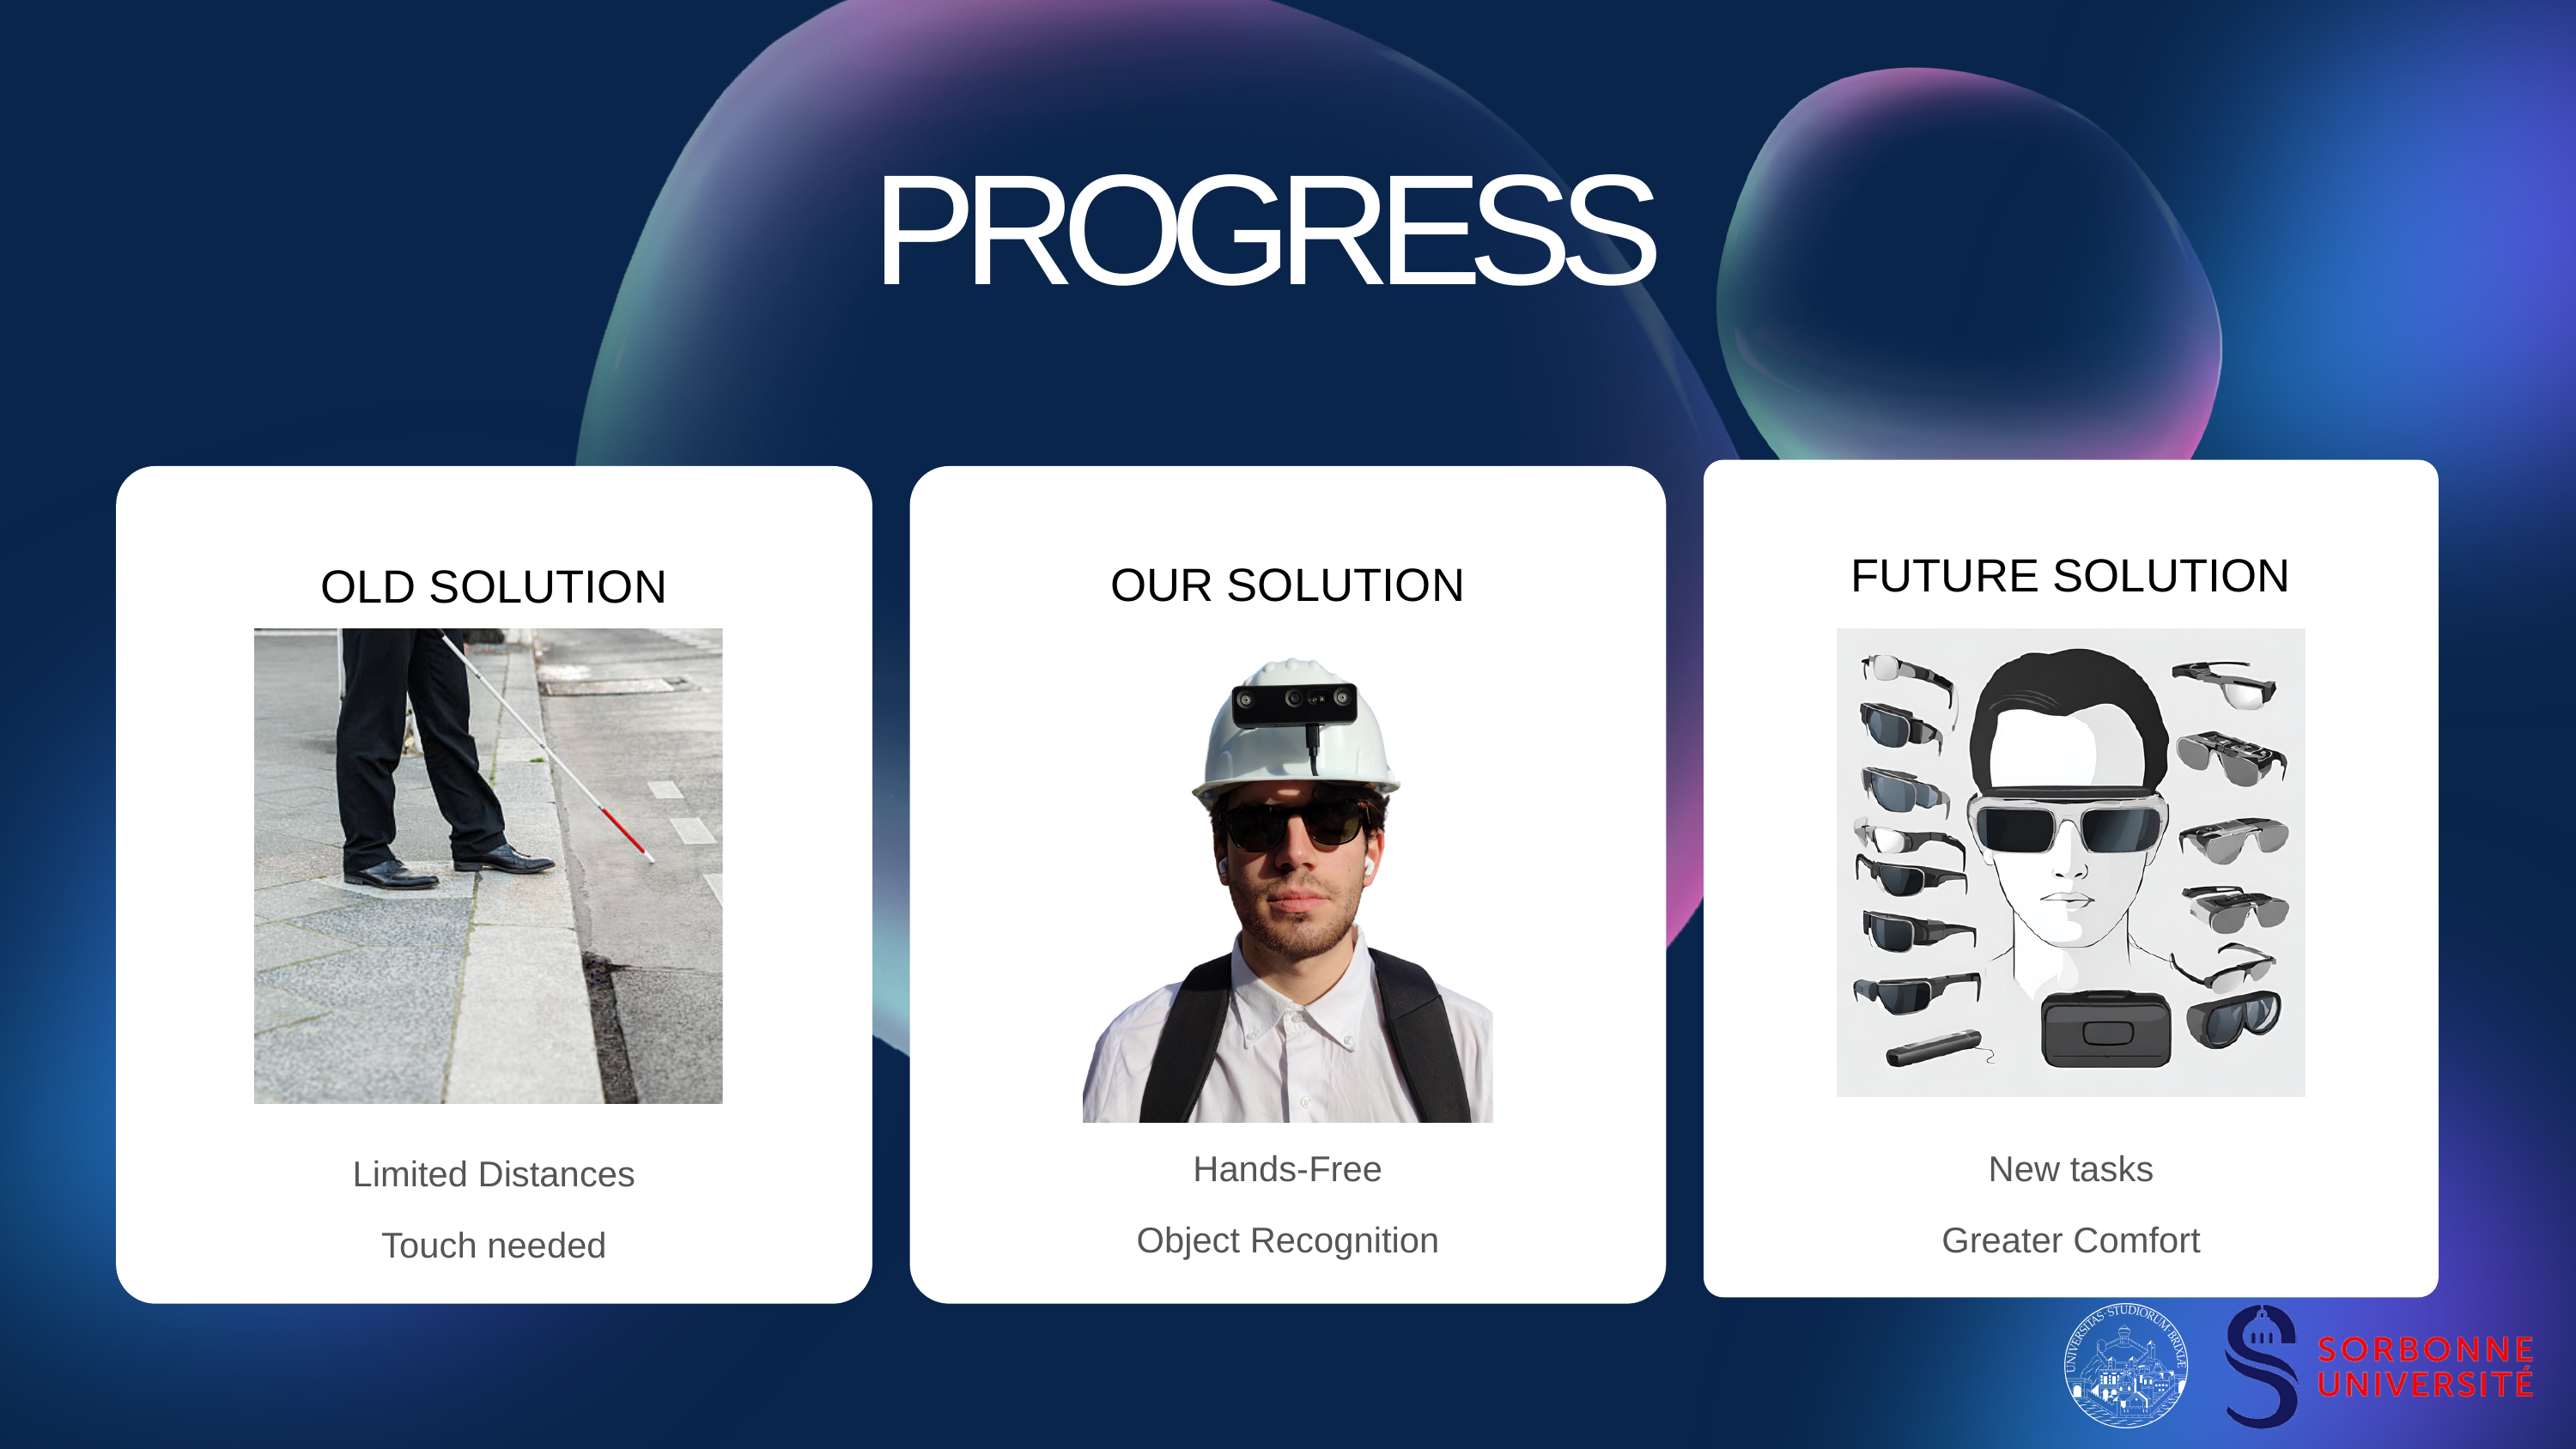

PROGRESS

OLD SOLUTION

Limited Distances
Touch needed

FUTURE SOLUTION
OUR SOLUTION

Hands-Free
Object Recognition
New tasks
Greater Comfort